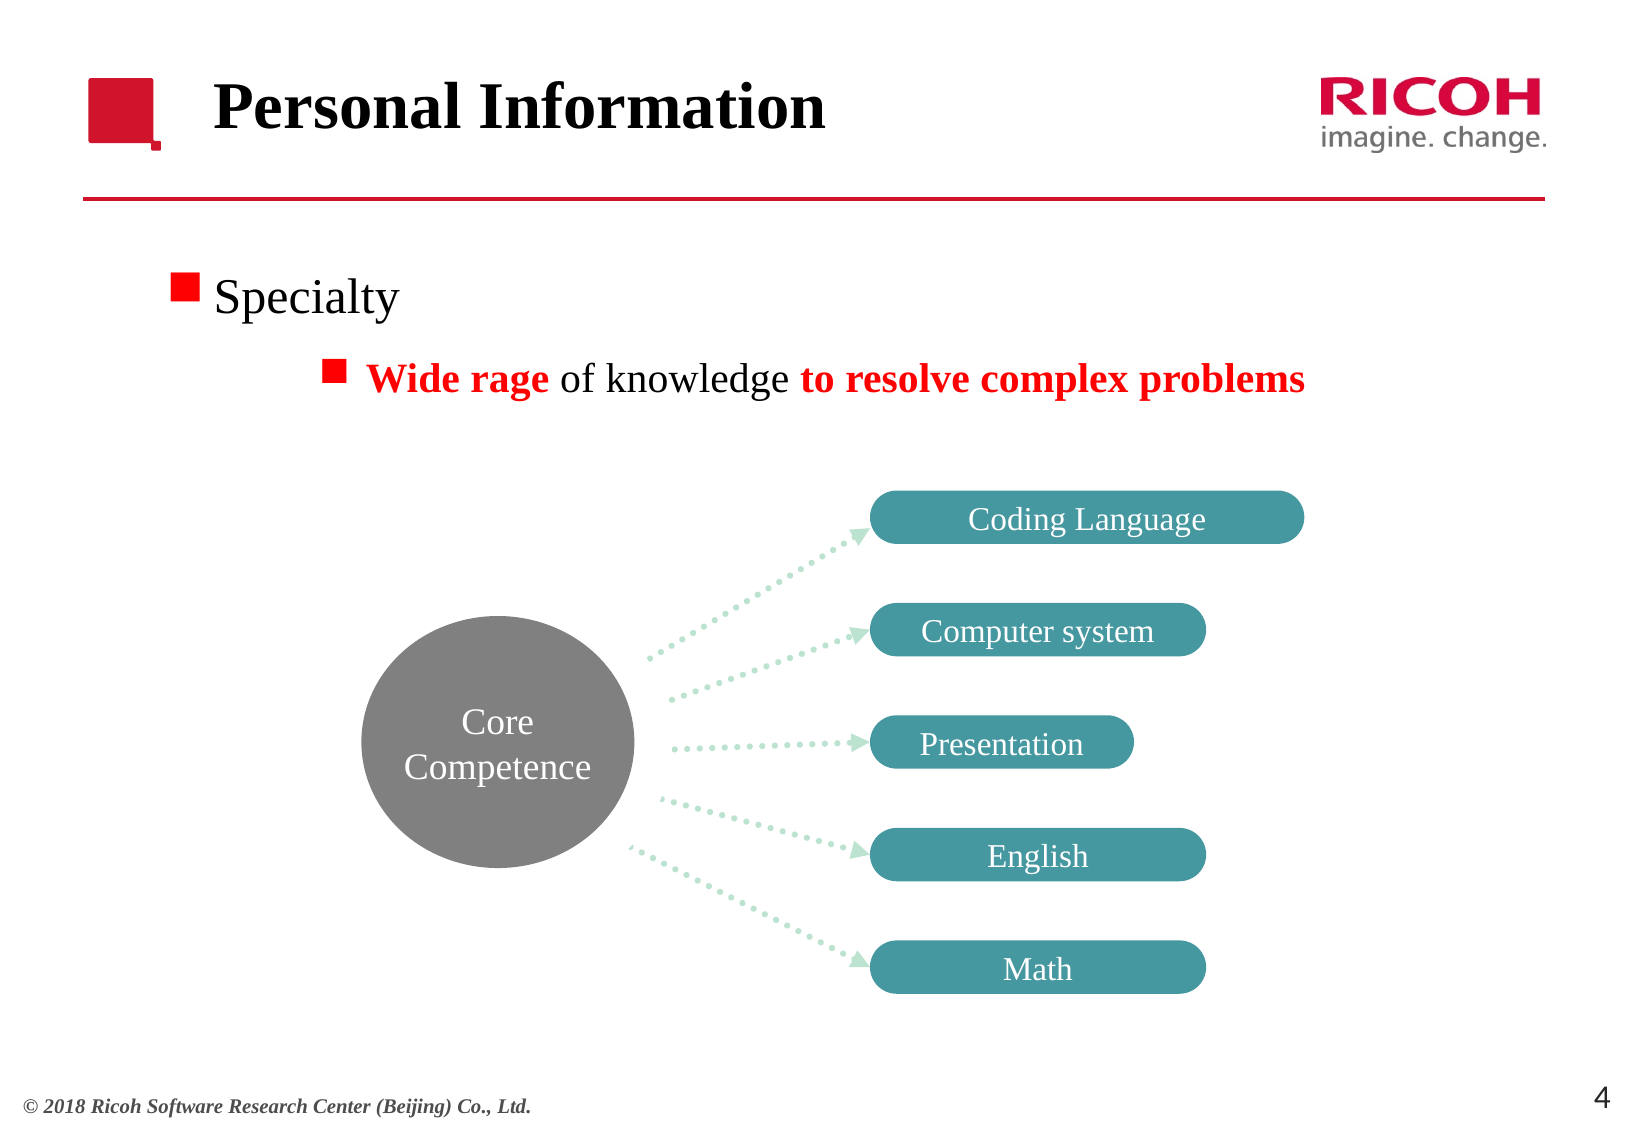

# Personal Information
Specialty
Wide rage of knowledge to resolve complex problems
Coding Language

Core Competence
Computer system

Presentation

English
Math
4
© 2018 Ricoh Software Research Center (Beijing) Co., Ltd.